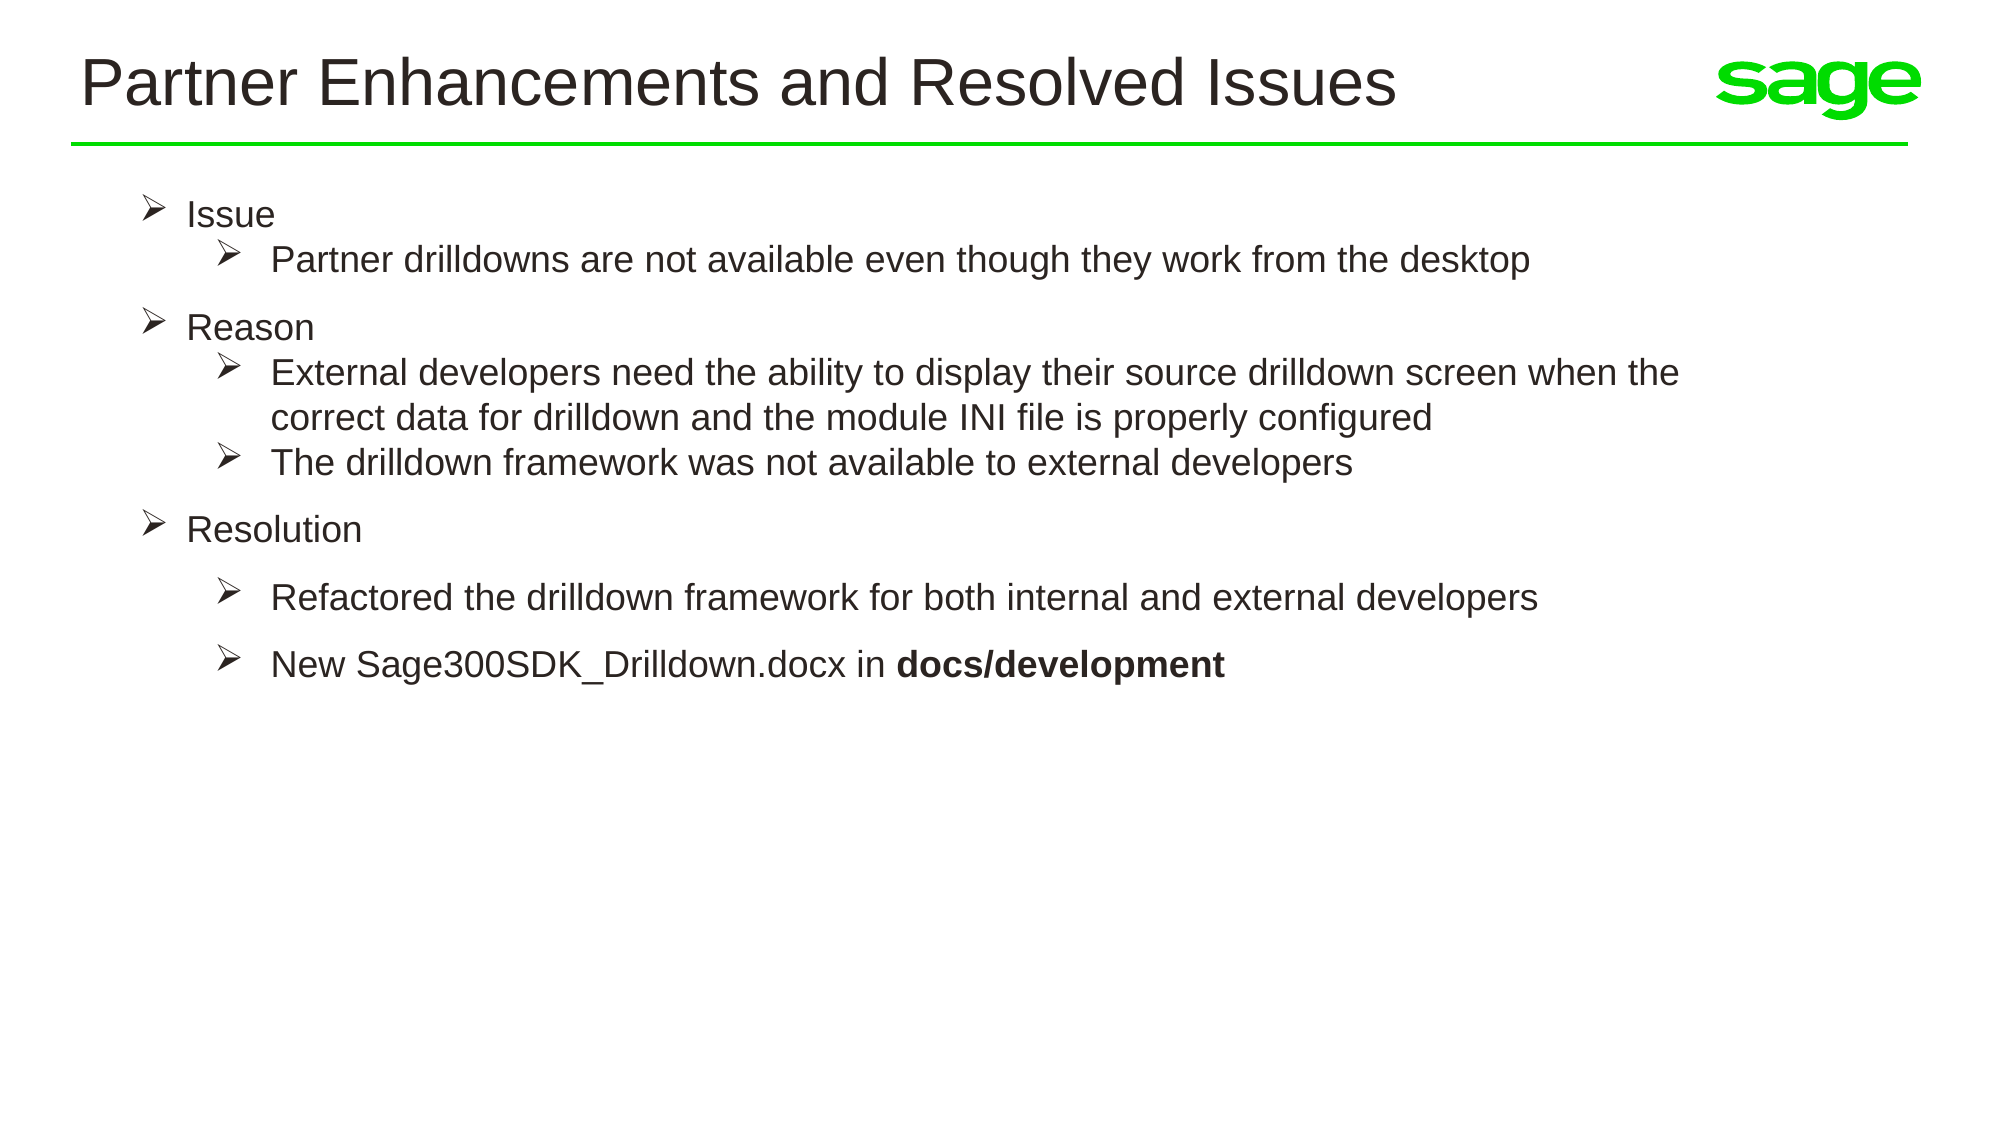

Partner Enhancements and Resolved Issues
Issue
Partner drilldowns are not available even though they work from the desktop
Reason
External developers need the ability to display their source drilldown screen when the correct data for drilldown and the module INI file is properly configured
The drilldown framework was not available to external developers
Resolution
Refactored the drilldown framework for both internal and external developers
New Sage300SDK_Drilldown.docx in docs/development